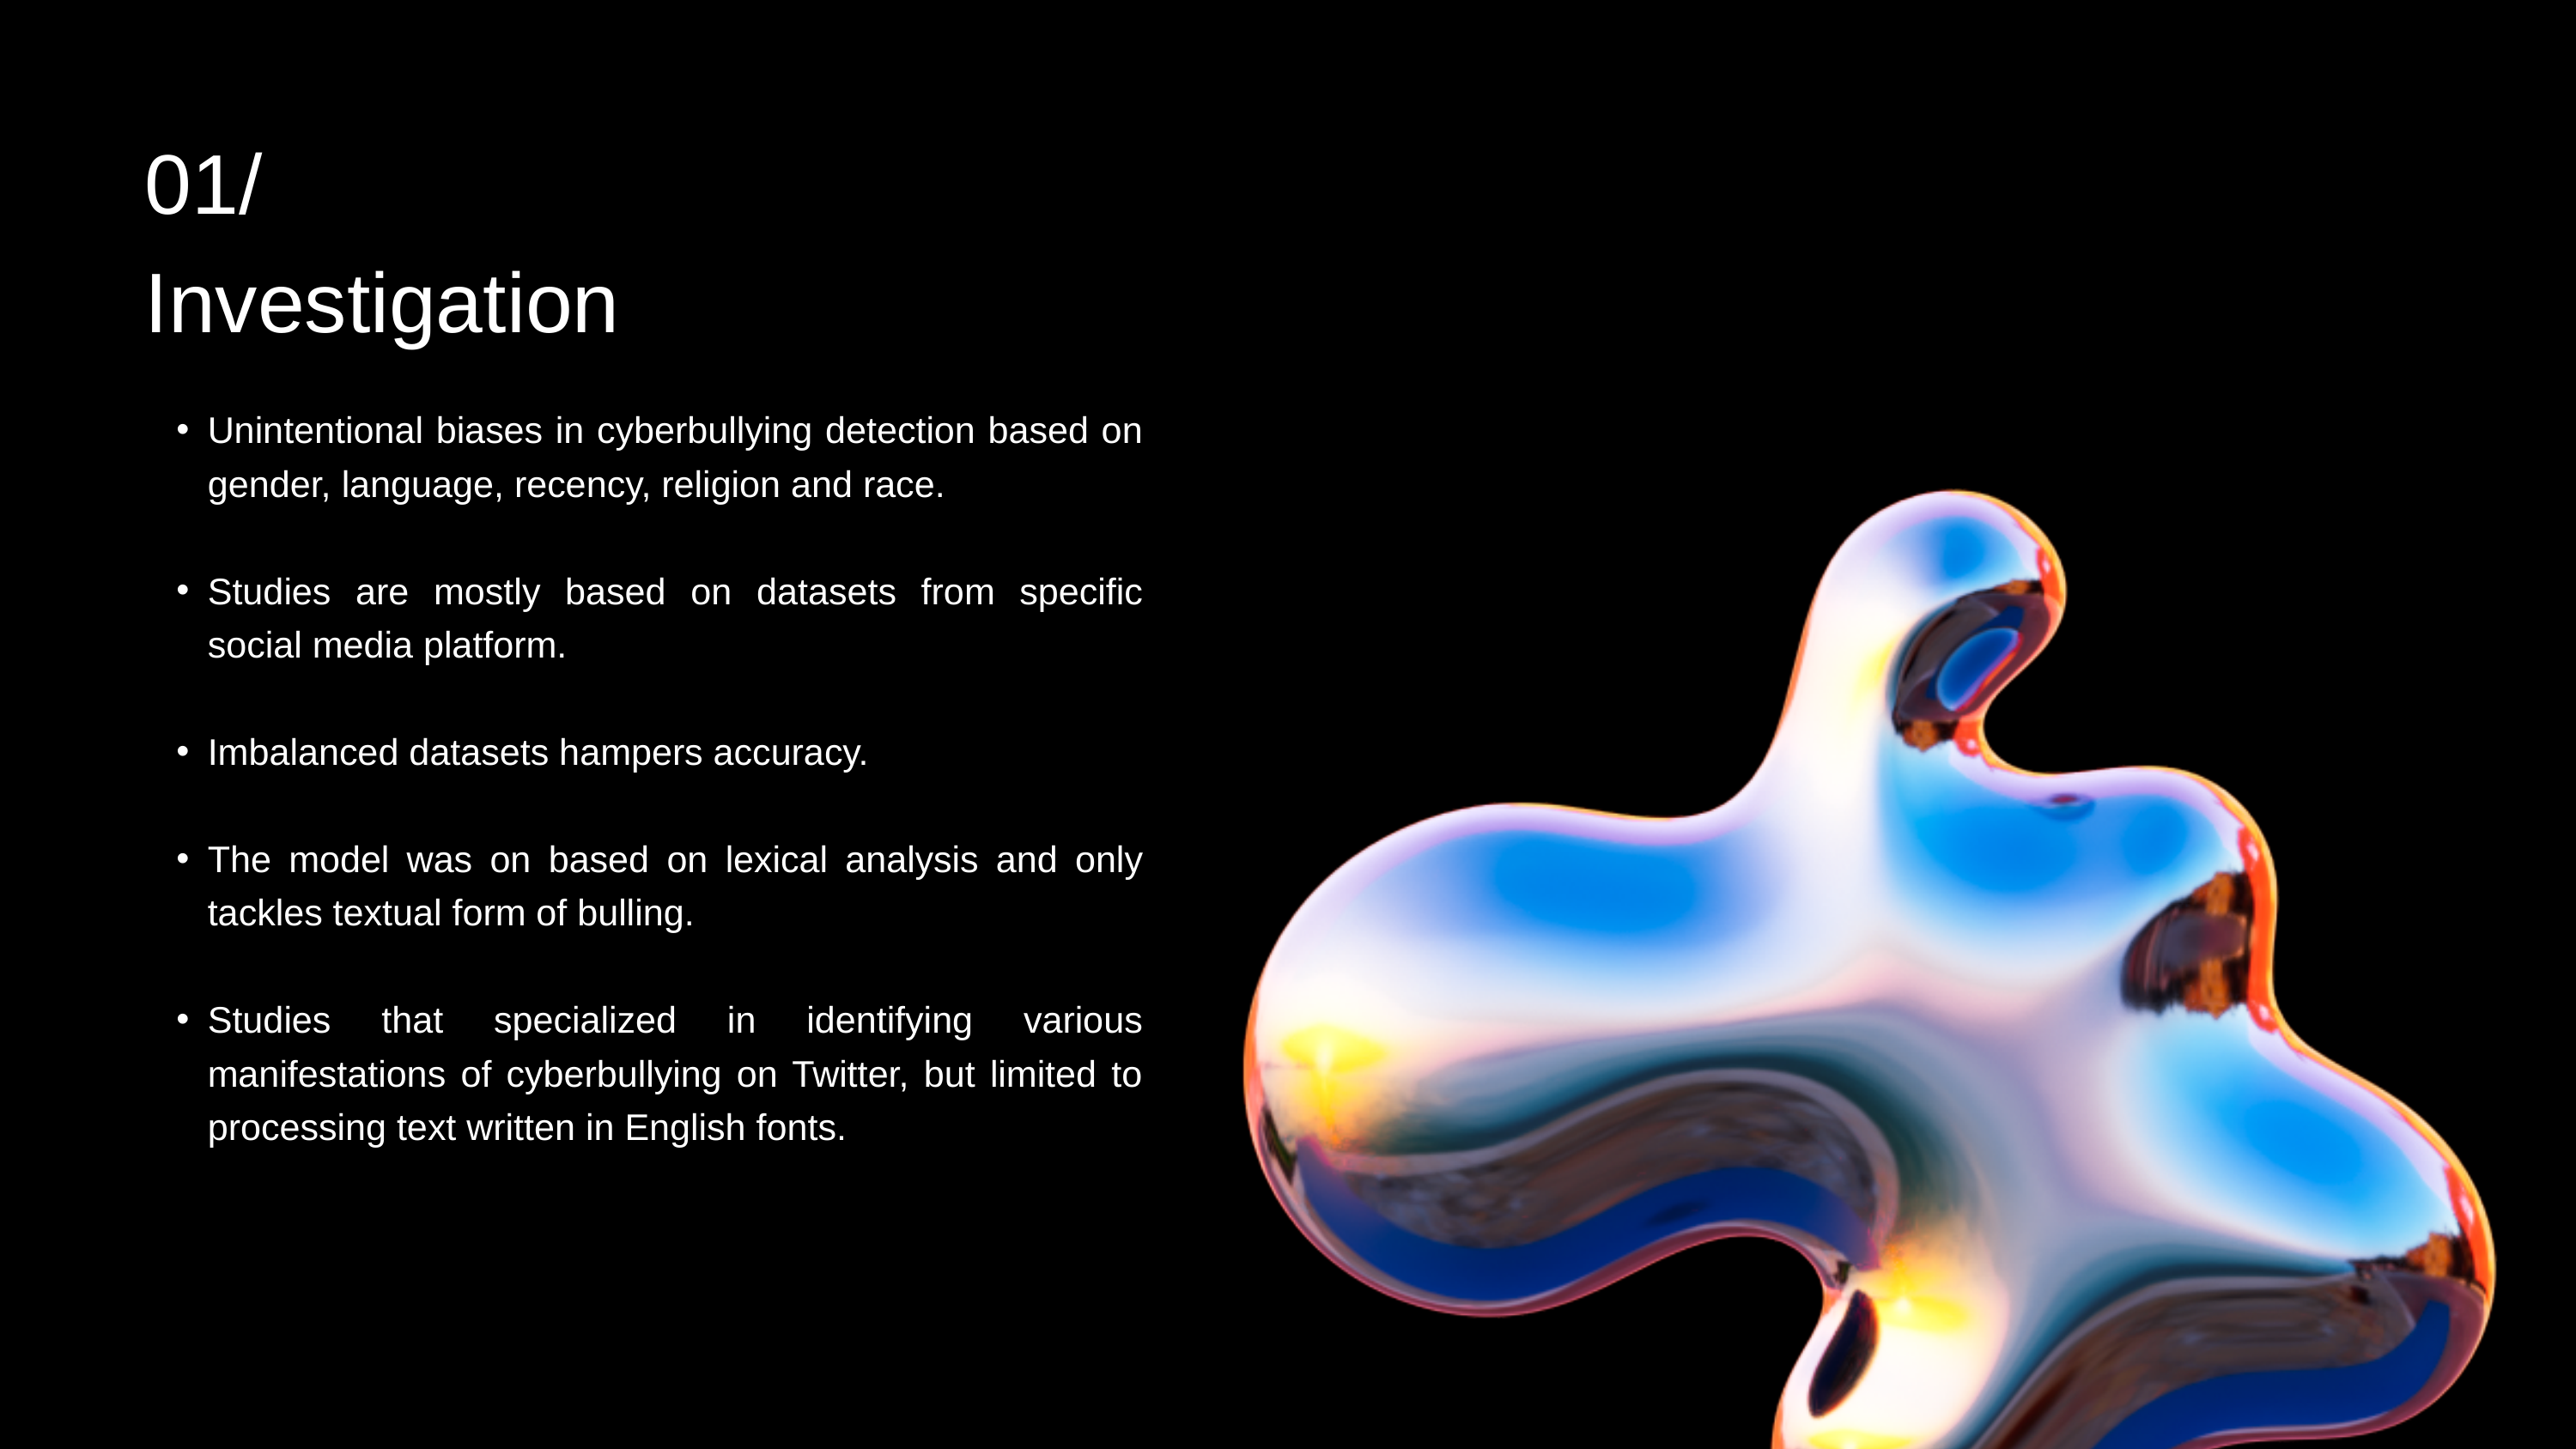

01/
Investigation
Unintentional biases in cyberbullying detection based on gender, language, recency, religion and race.

Studies are mostly based on datasets from specific social media platform.

Imbalanced datasets hampers accuracy.

The model was on based on lexical analysis and only tackles textual form of bulling.

Studies that specialized in identifying various manifestations of cyberbullying on Twitter, but limited to processing text written in English fonts.